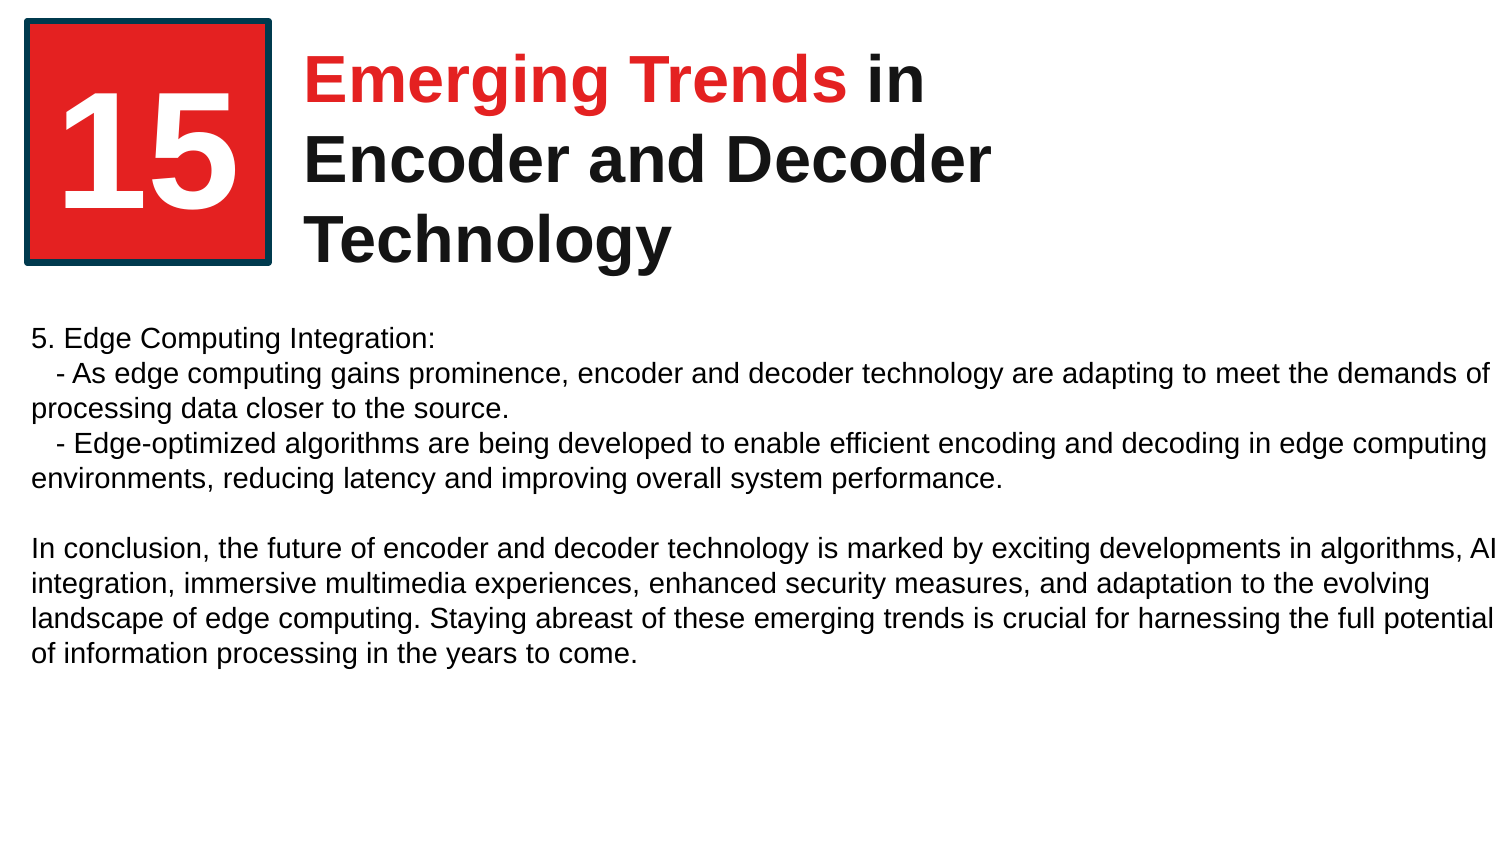

15
# Emerging Trends in Encoder and Decoder Technology
5. Edge Computing Integration:
   - As edge computing gains prominence, encoder and decoder technology are adapting to meet the demands of processing data closer to the source.
   - Edge-optimized algorithms are being developed to enable efficient encoding and decoding in edge computing environments, reducing latency and improving overall system performance.

In conclusion, the future of encoder and decoder technology is marked by exciting developments in algorithms, AI integration, immersive multimedia experiences, enhanced security measures, and adaptation to the evolving landscape of edge computing. Staying abreast of these emerging trends is crucial for harnessing the full potential of information processing in the years to come.